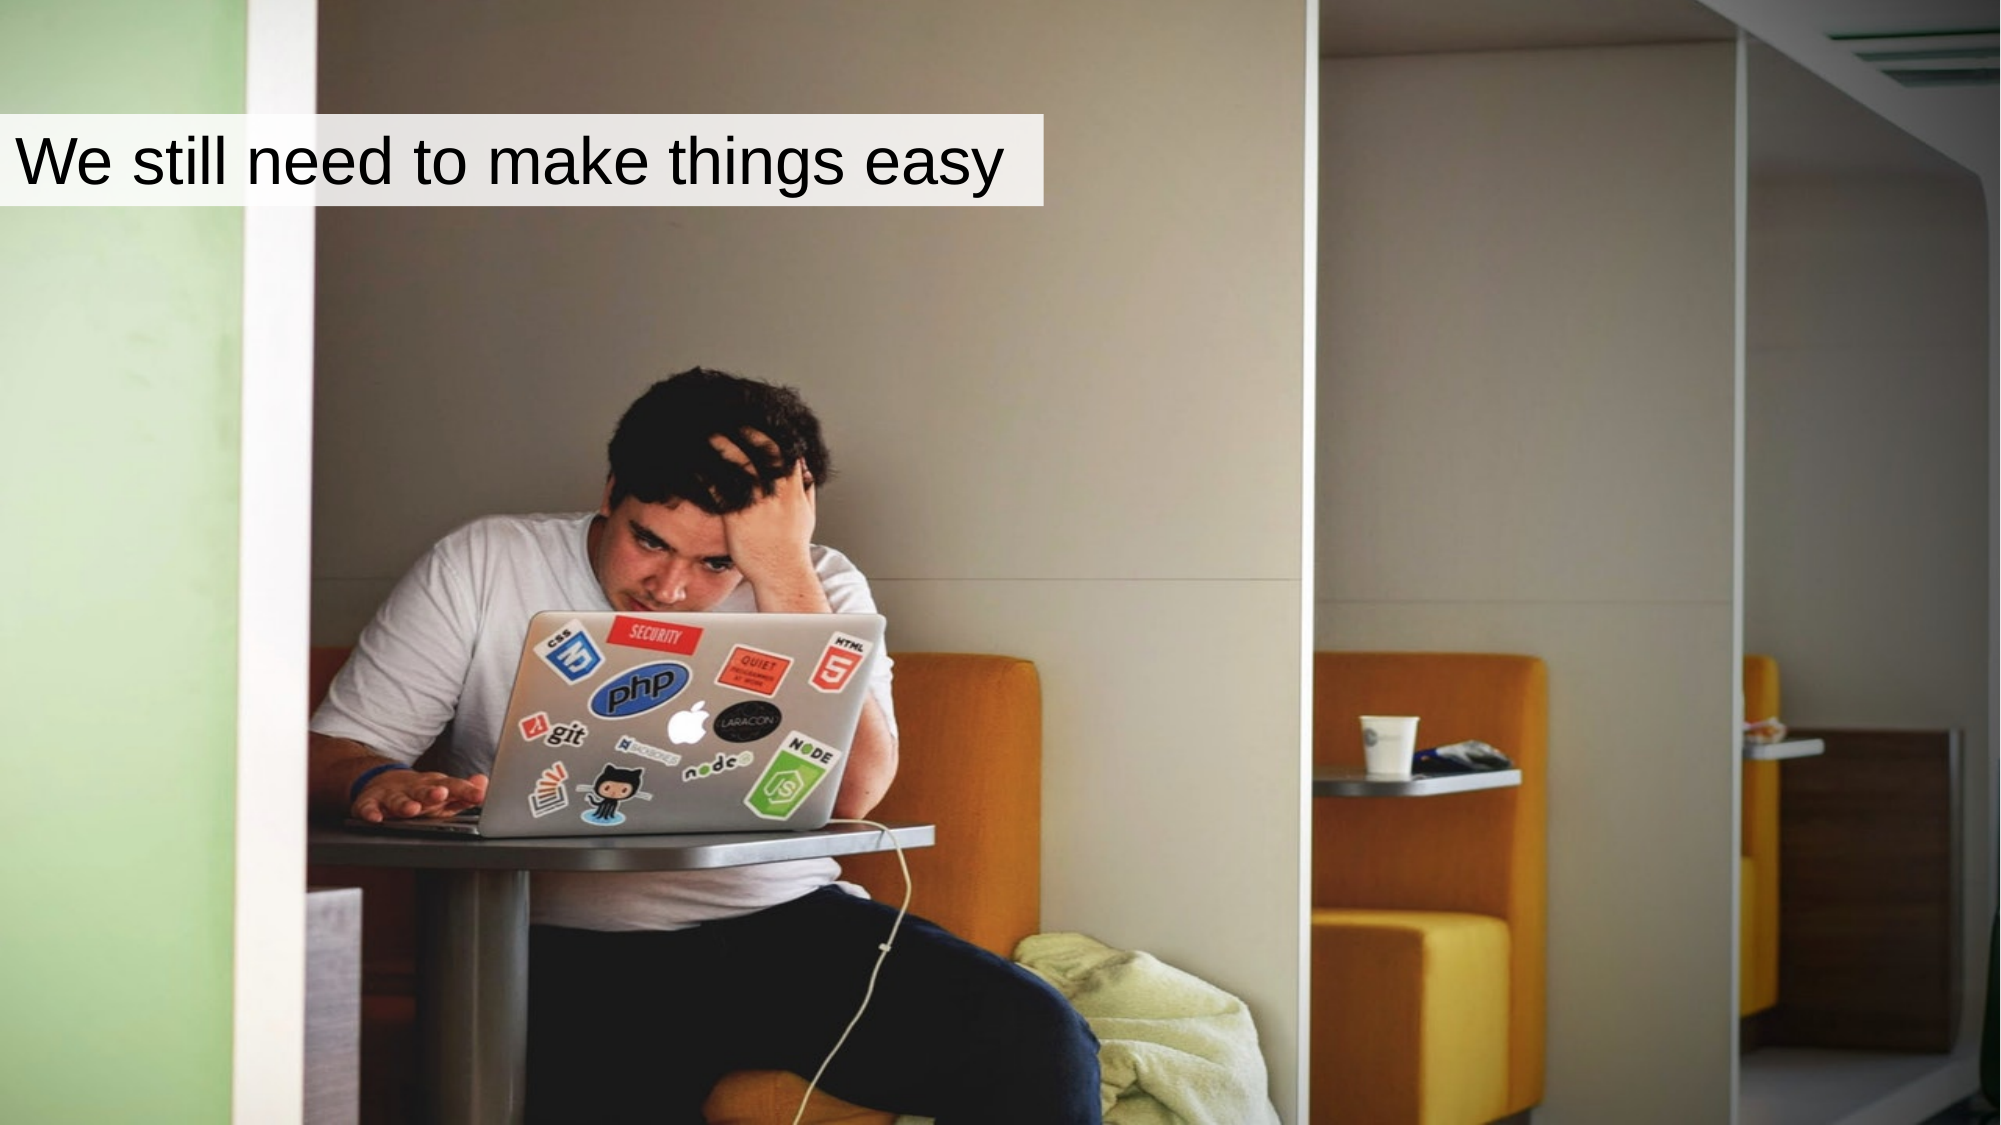

# We still need to make things easy